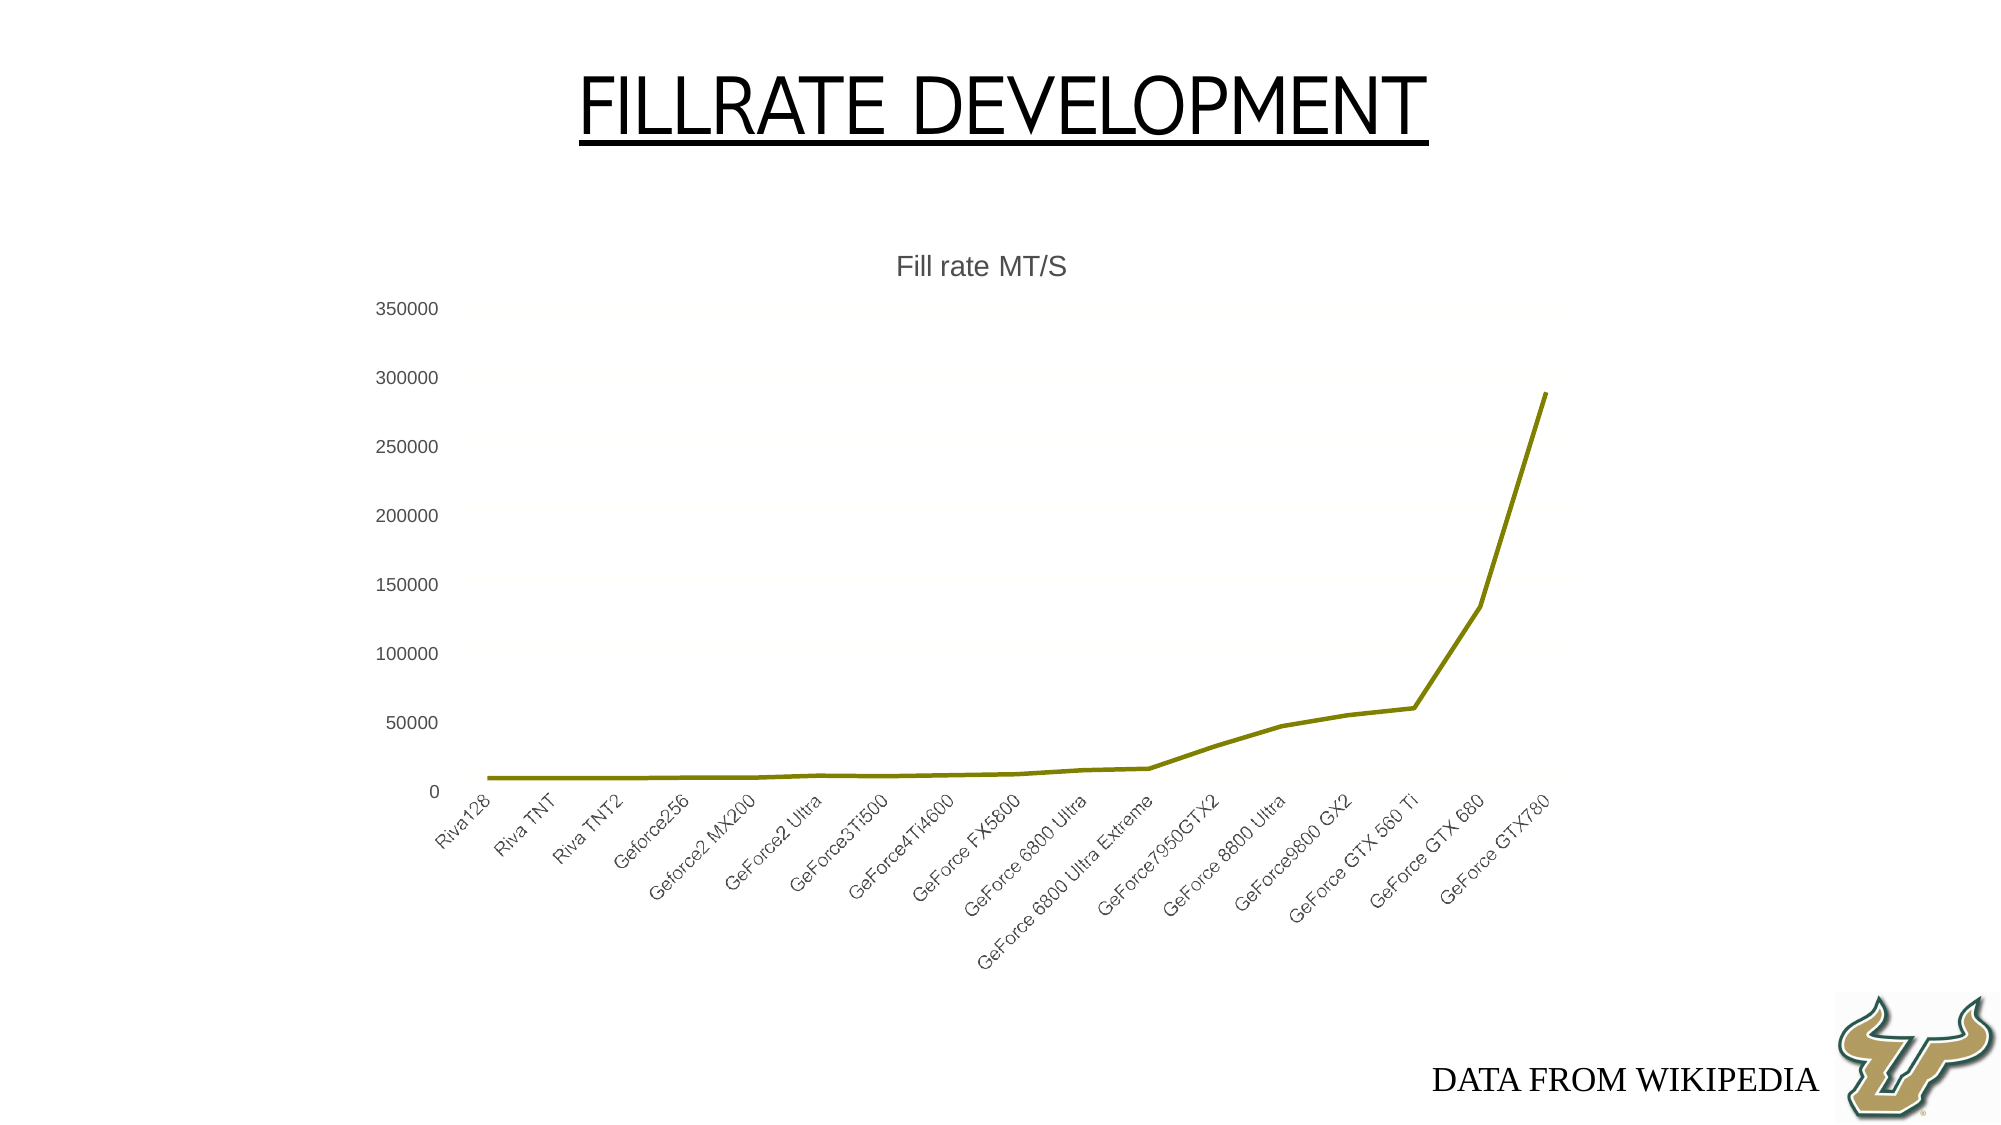

Fillrate development
Fill rate MT/S
350000

300000

250000

200000

150000

100000

50000

0

Data from wikipedia